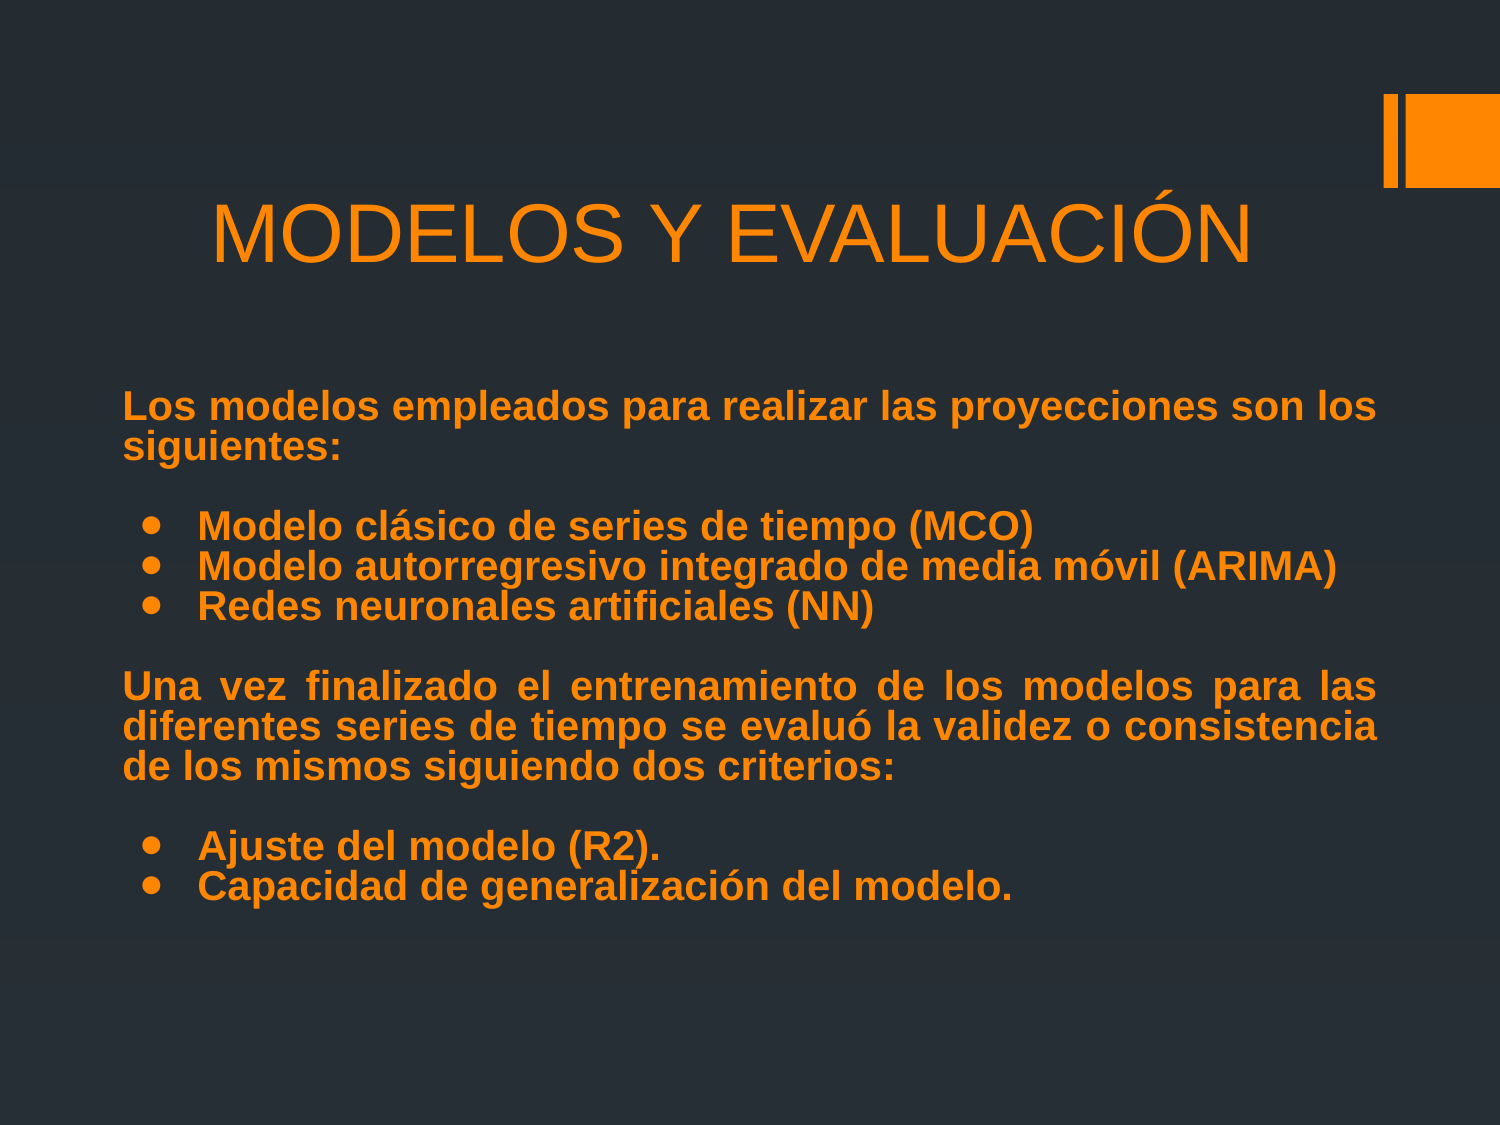

# MODELOS Y EVALUACIÓN
Los modelos empleados para realizar las proyecciones son los siguientes:

Modelo clásico de series de tiempo (MCO)
Modelo autorregresivo integrado de media móvil (ARIMA)
Redes neuronales artificiales (NN)

Una vez finalizado el entrenamiento de los modelos para las diferentes series de tiempo se evaluó la validez o consistencia de los mismos siguiendo dos criterios:

Ajuste del modelo (R2).
Capacidad de generalización del modelo.